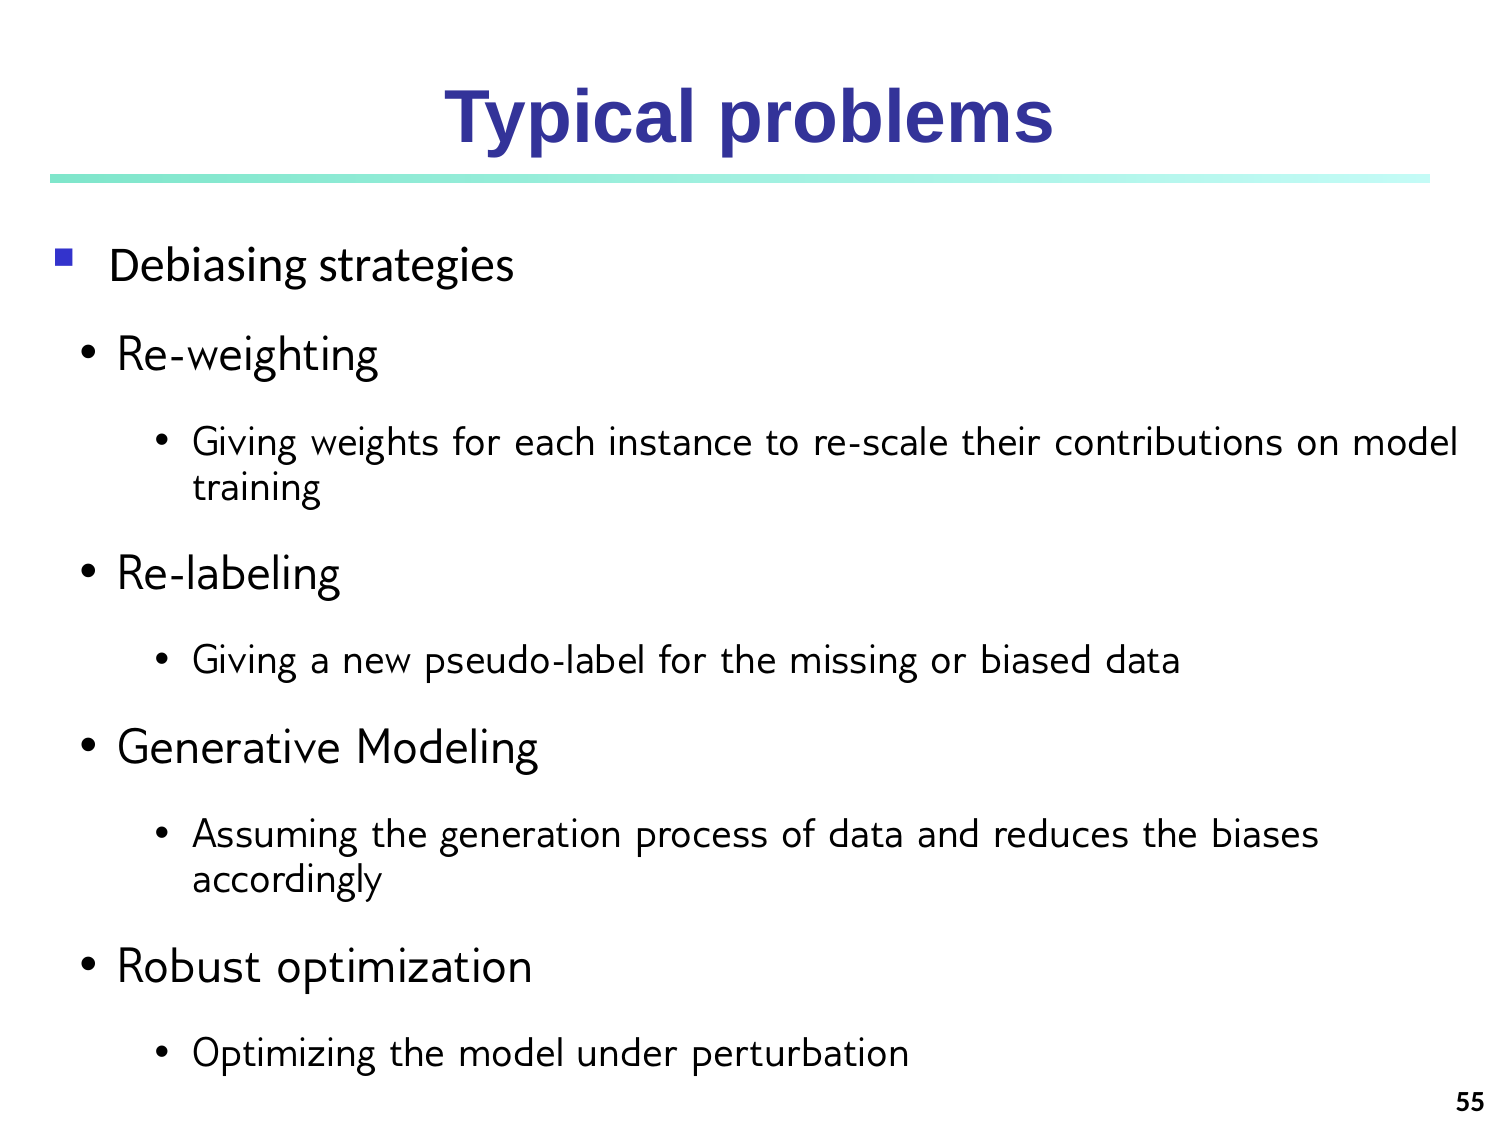

# Typical problems
Debiasing strategies

Re-weighting
Giving weights for each instance to re-scale their contributions on model training
Re-labeling
Giving a new pseudo-label for the missing or biased data
Generative Modeling
Assuming the generation process of data and reduces the biases accordingly
Robust optimization
Optimizing the model under perturbation

55